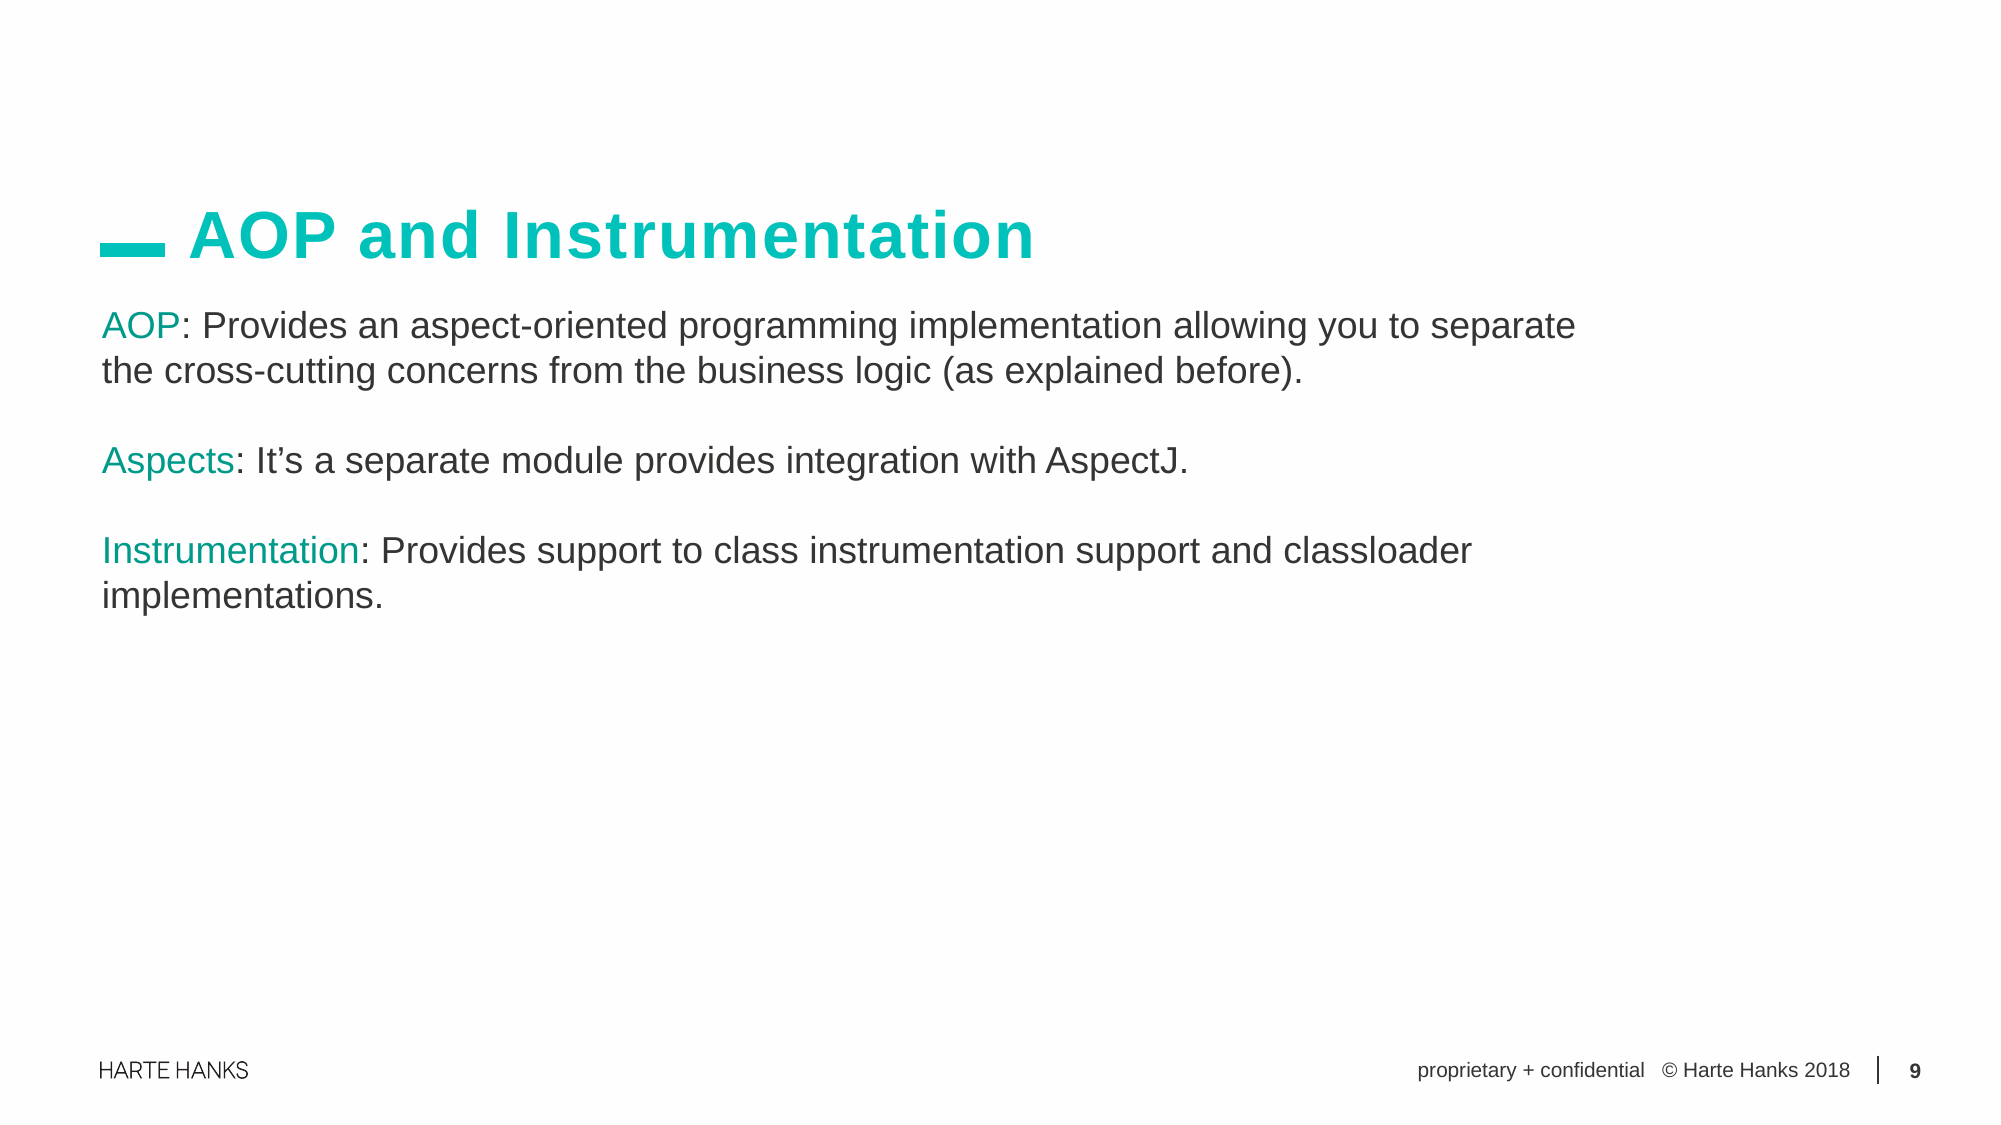

AOP and Instrumentation
AOP: Provides an aspect-oriented programming implementation allowing you to separate the cross-cutting concerns from the business logic (as explained before).

Aspects: It’s a separate module provides integration with AspectJ.

Instrumentation: Provides support to class instrumentation support and classloader implementations.